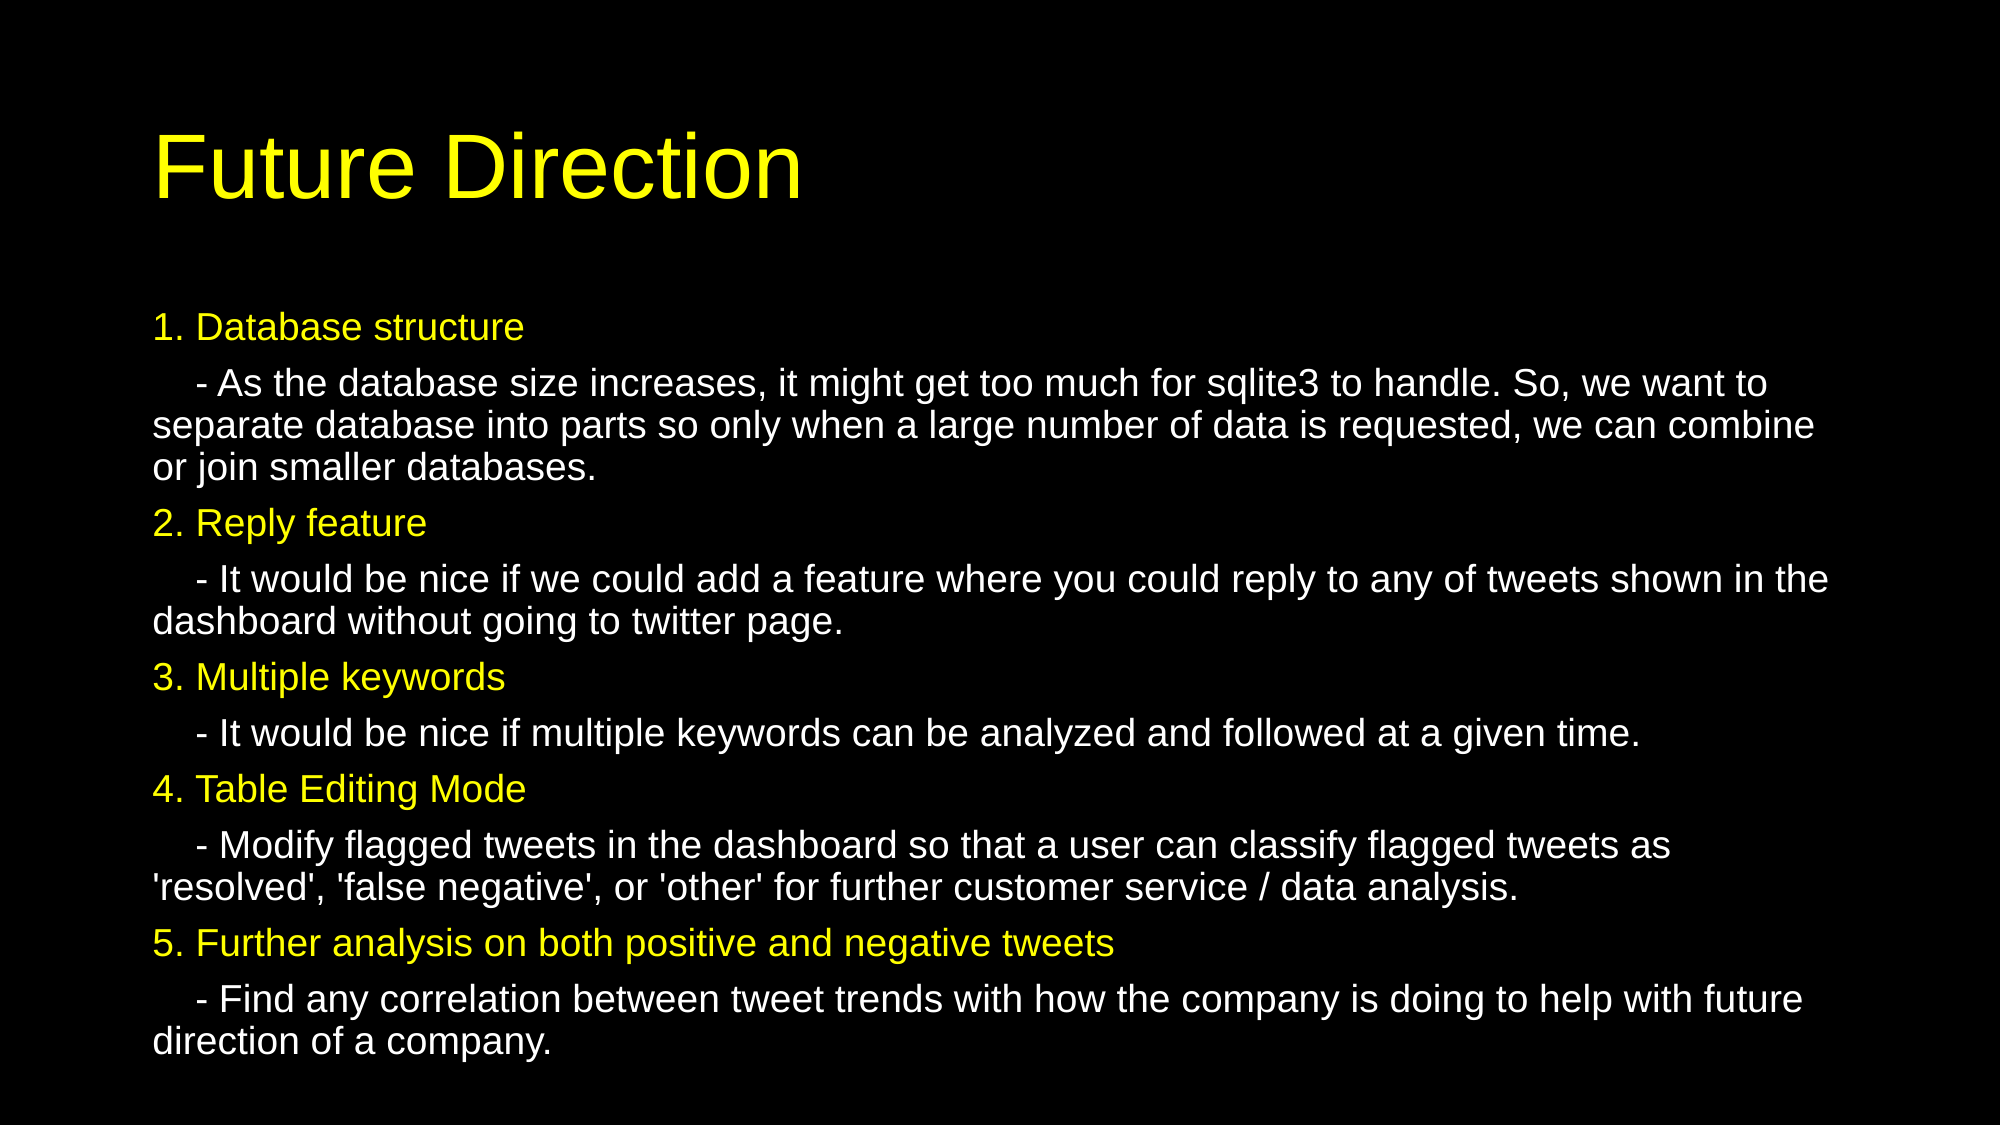

# Future Direction
1. Database structure
    - As the database size increases, it might get too much for sqlite3 to handle. So, we want to separate database into parts so only when a large number of data is requested, we can combine or join smaller databases.
2. Reply feature
    - It would be nice if we could add a feature where you could reply to any of tweets shown in the dashboard without going to twitter page.
3. Multiple keywords
    - It would be nice if multiple keywords can be analyzed and followed at a given time.
4. Table Editing Mode
    - Modify flagged tweets in the dashboard so that a user can classify flagged tweets as 'resolved', 'false negative', or 'other' for further customer service / data analysis.
5. Further analysis on both positive and negative tweets
    - Find any correlation between tweet trends with how the company is doing to help with future direction of a company.